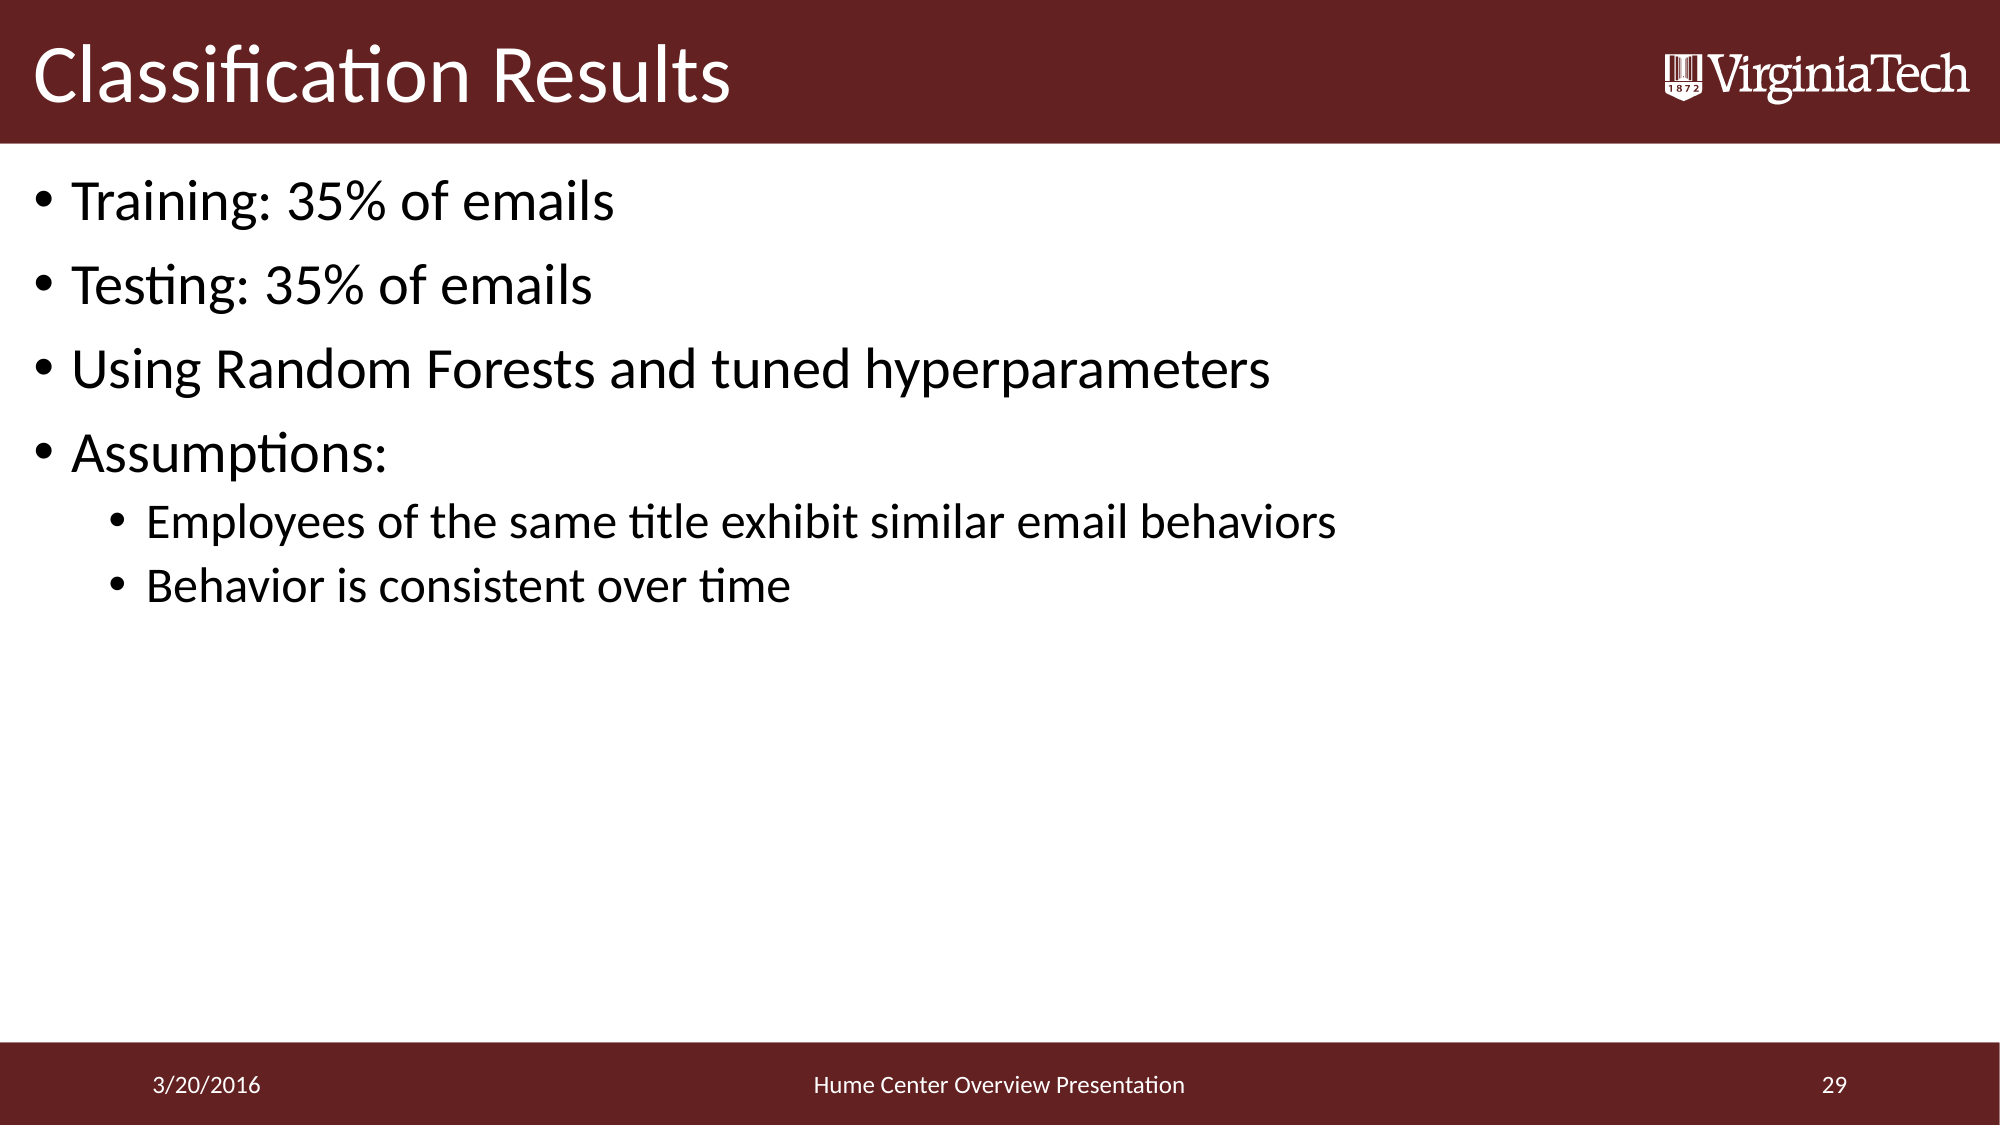

# Classification Results
Training: 35% of emails
Testing: 35% of emails
Using Random Forests and tuned hyperparameters
Assumptions:
Employees of the same title exhibit similar email behaviors
Behavior is consistent over time

3/20/2016
Hume Center Overview Presentation
29